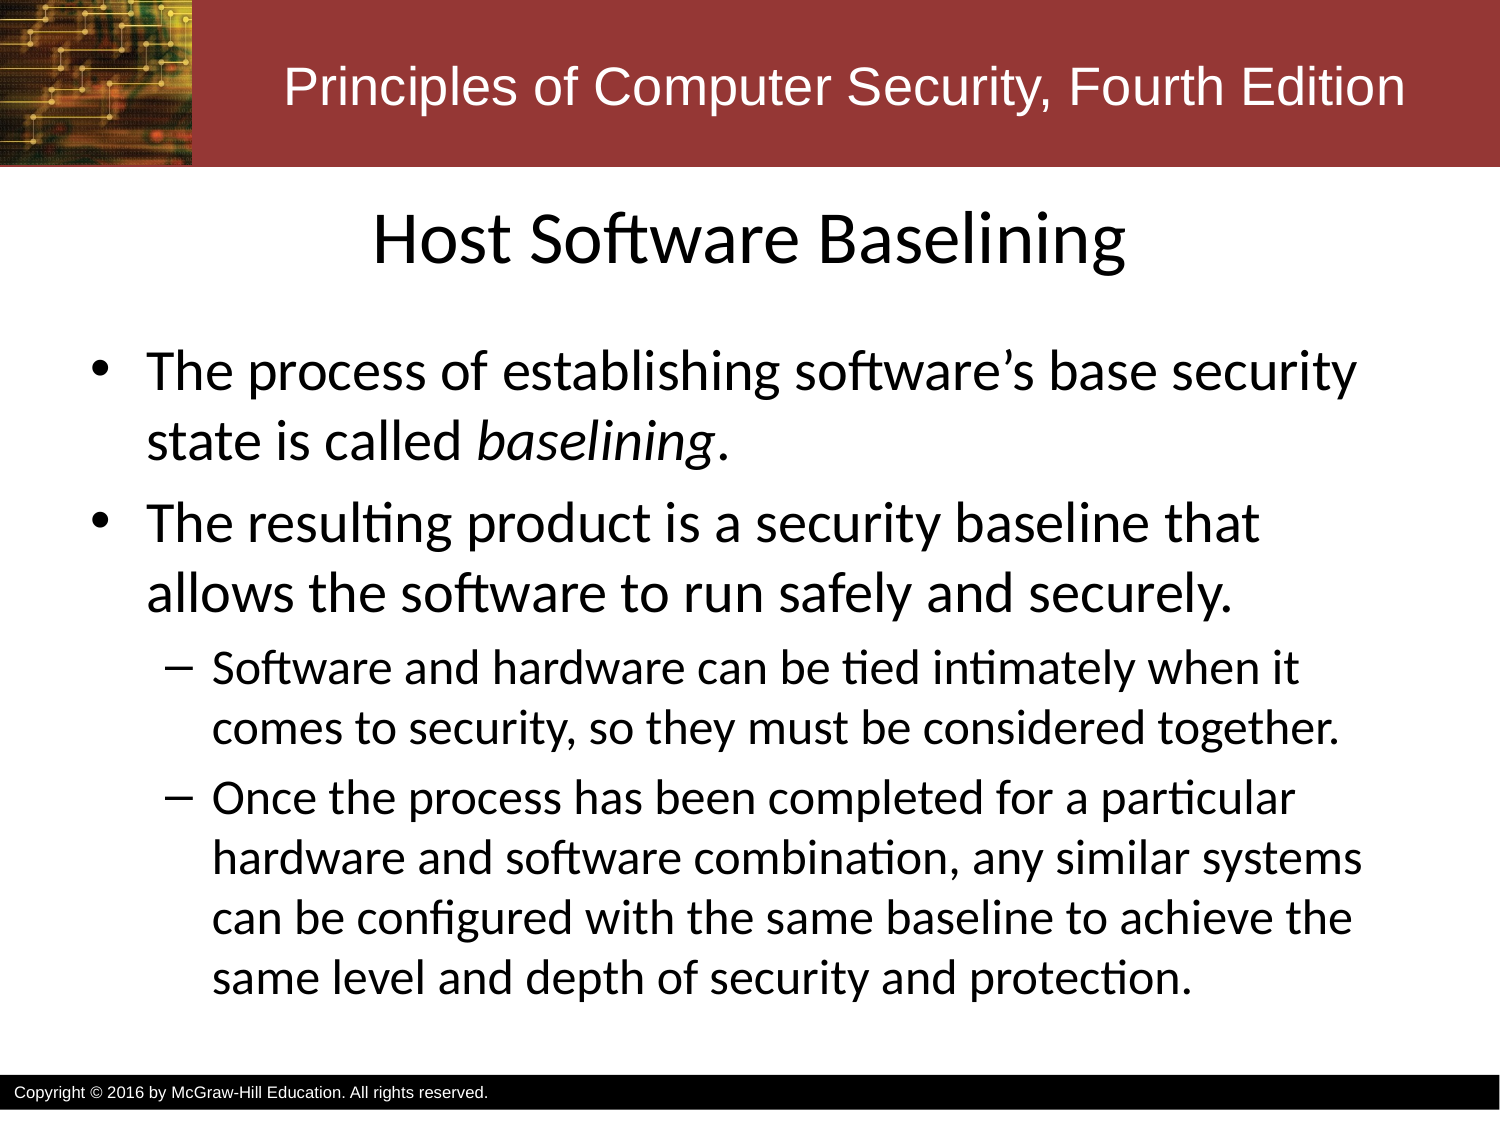

# Host Software Baselining
The process of establishing software’s base security state is called baselining.
The resulting product is a security baseline that allows the software to run safely and securely.
Software and hardware can be tied intimately when it comes to security, so they must be considered together.
Once the process has been completed for a particular hardware and software combination, any similar systems can be configured with the same baseline to achieve the same level and depth of security and protection.